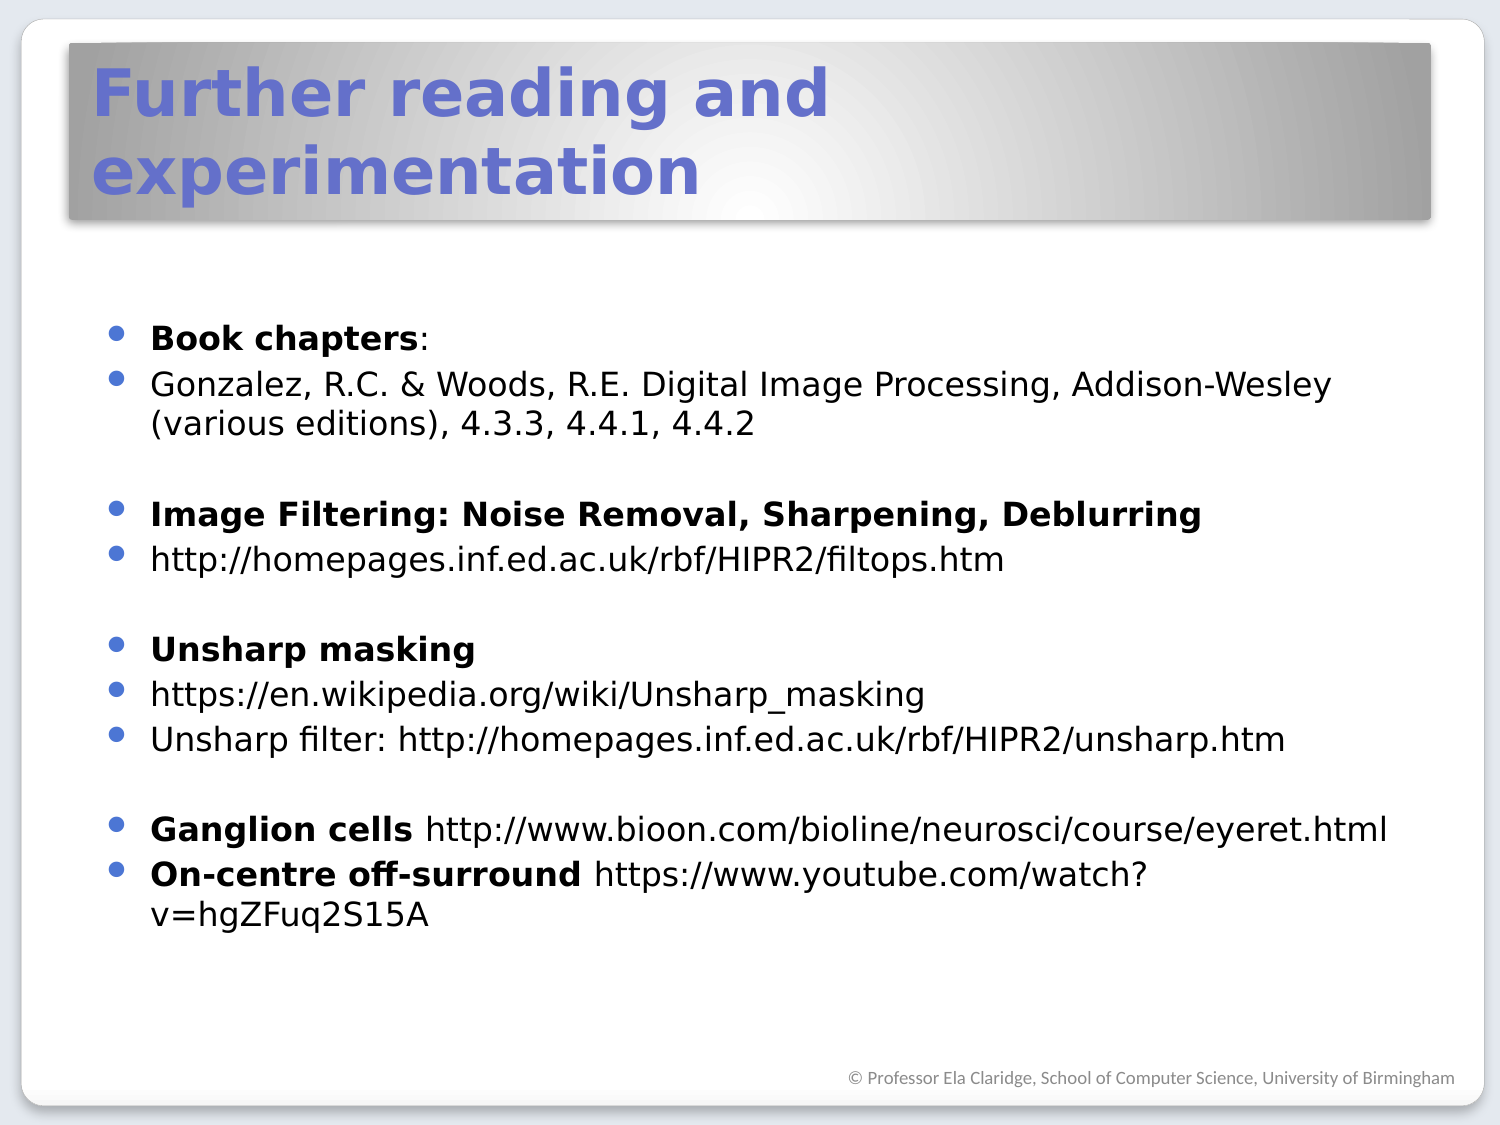

# Further reading and experimentation
Book chapters:
Gonzalez, R.C. & Woods, R.E. Digital Image Processing, Addison-Wesley  (various editions), 4.3.3, 4.4.1, 4.4.2

Image Filtering: Noise Removal, Sharpening, Deblurring
http://homepages.inf.ed.ac.uk/rbf/HIPR2/filtops.htm

Unsharp masking
https://en.wikipedia.org/wiki/Unsharp_masking
Unsharp filter: http://homepages.inf.ed.ac.uk/rbf/HIPR2/unsharp.htm

Ganglion cells http://www.bioon.com/bioline/neurosci/course/eyeret.html
On-centre off-surround https://www.youtube.com/watch?v=hgZFuq2S15A

© Professor Ela Claridge, School of Computer Science, University of Birmingham